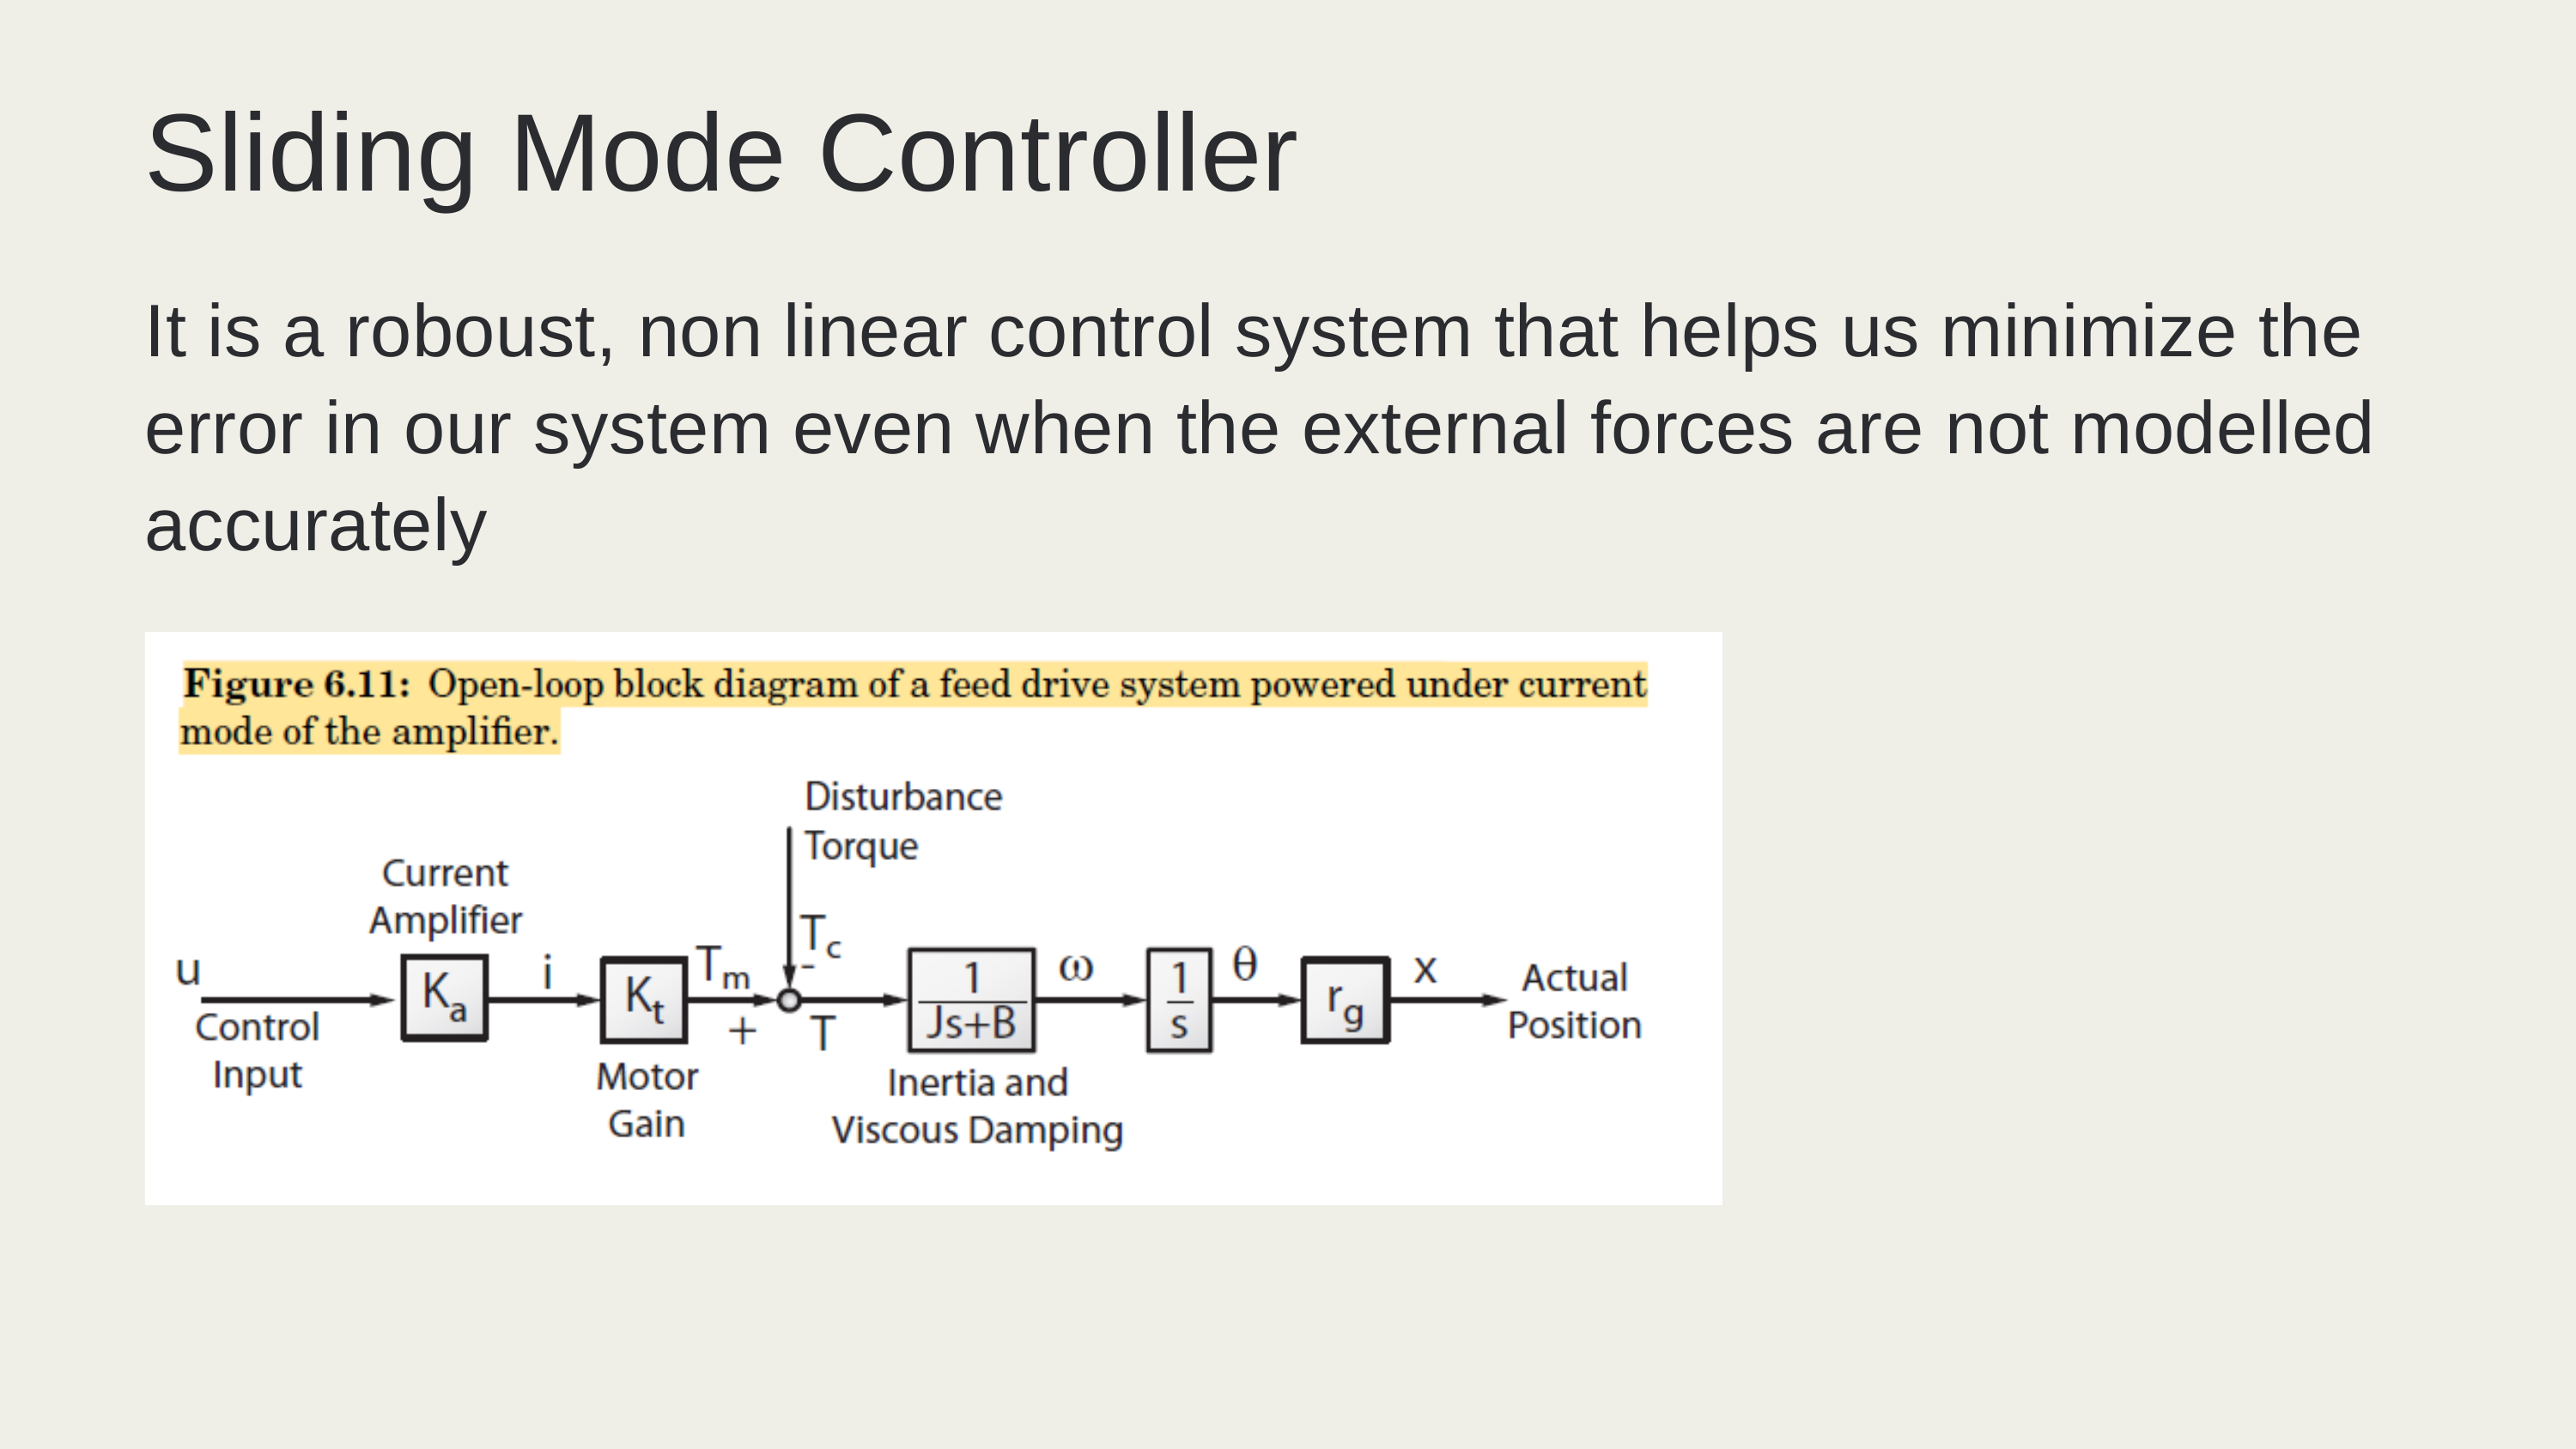

Sliding Mode Controller
It is a roboust, non linear control system that helps us minimize the error in our system even when the external forces are not modelled accurately